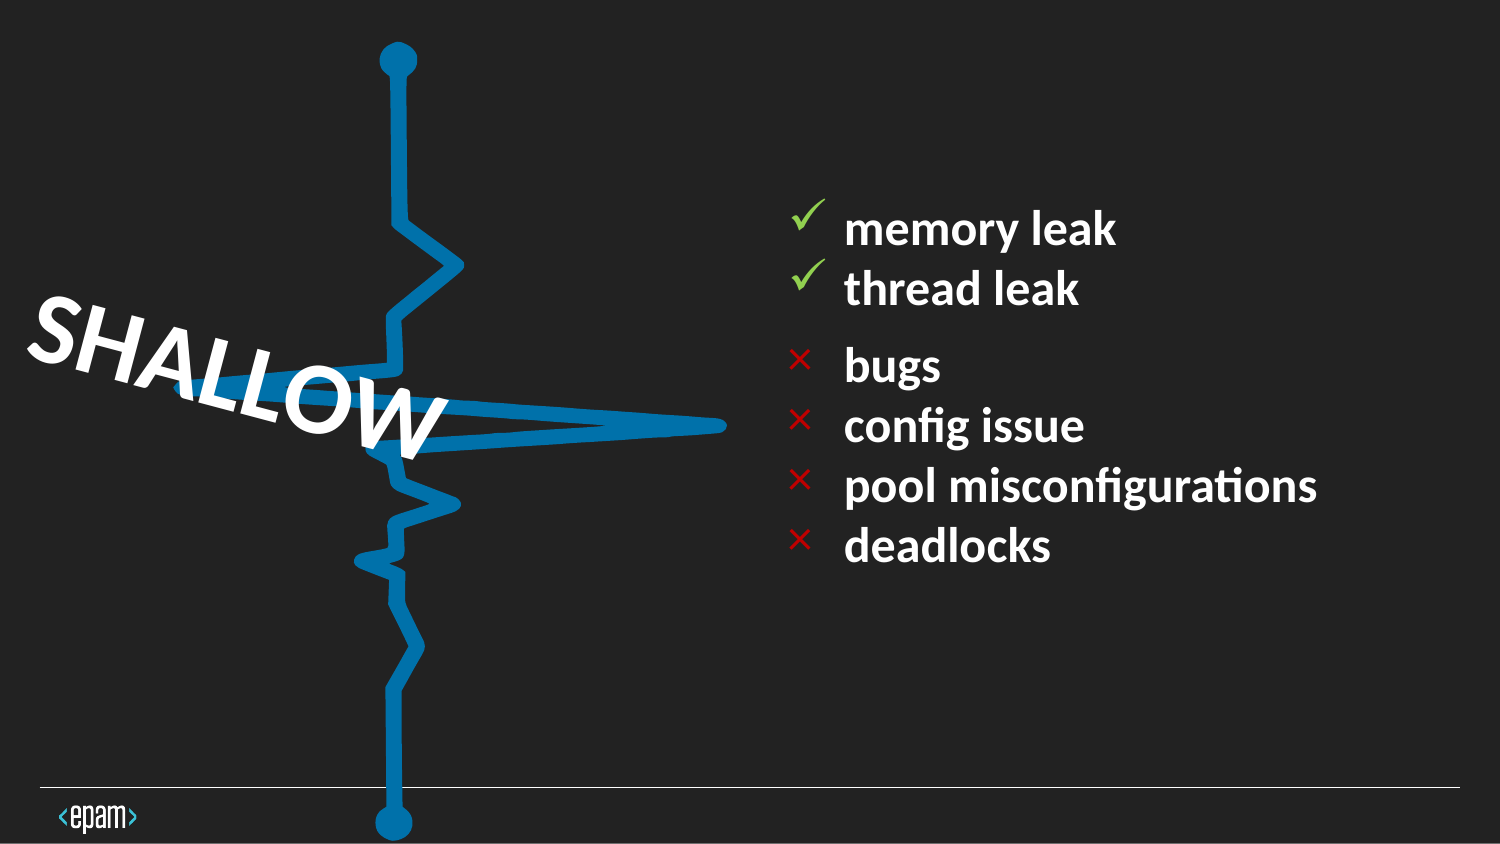

memory leak
thread leak
SHALLOW
bugs
config issue
pool misconfigurations
deadlocks